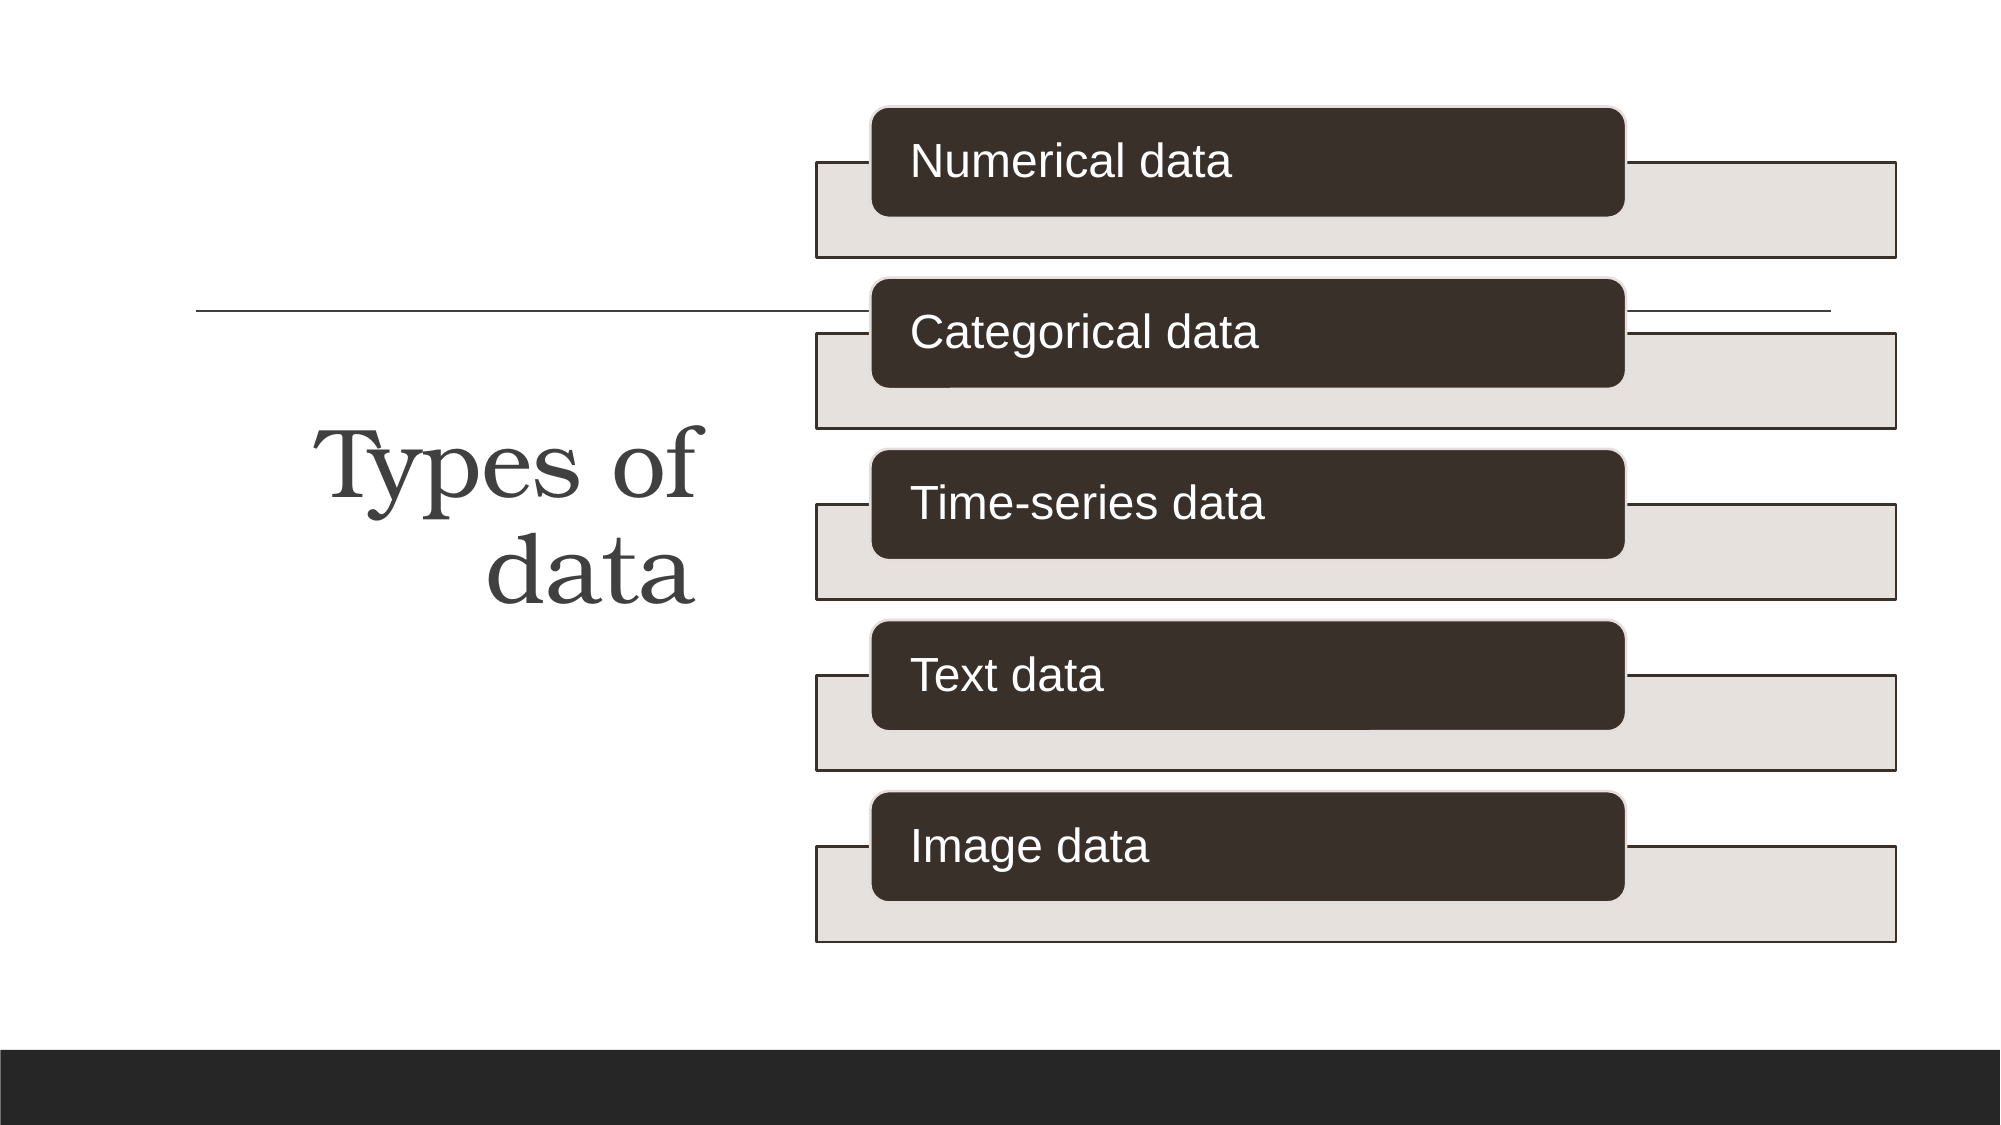

# Types of data
Numerical data
Categorical data
Time-series data
Text data
Image data